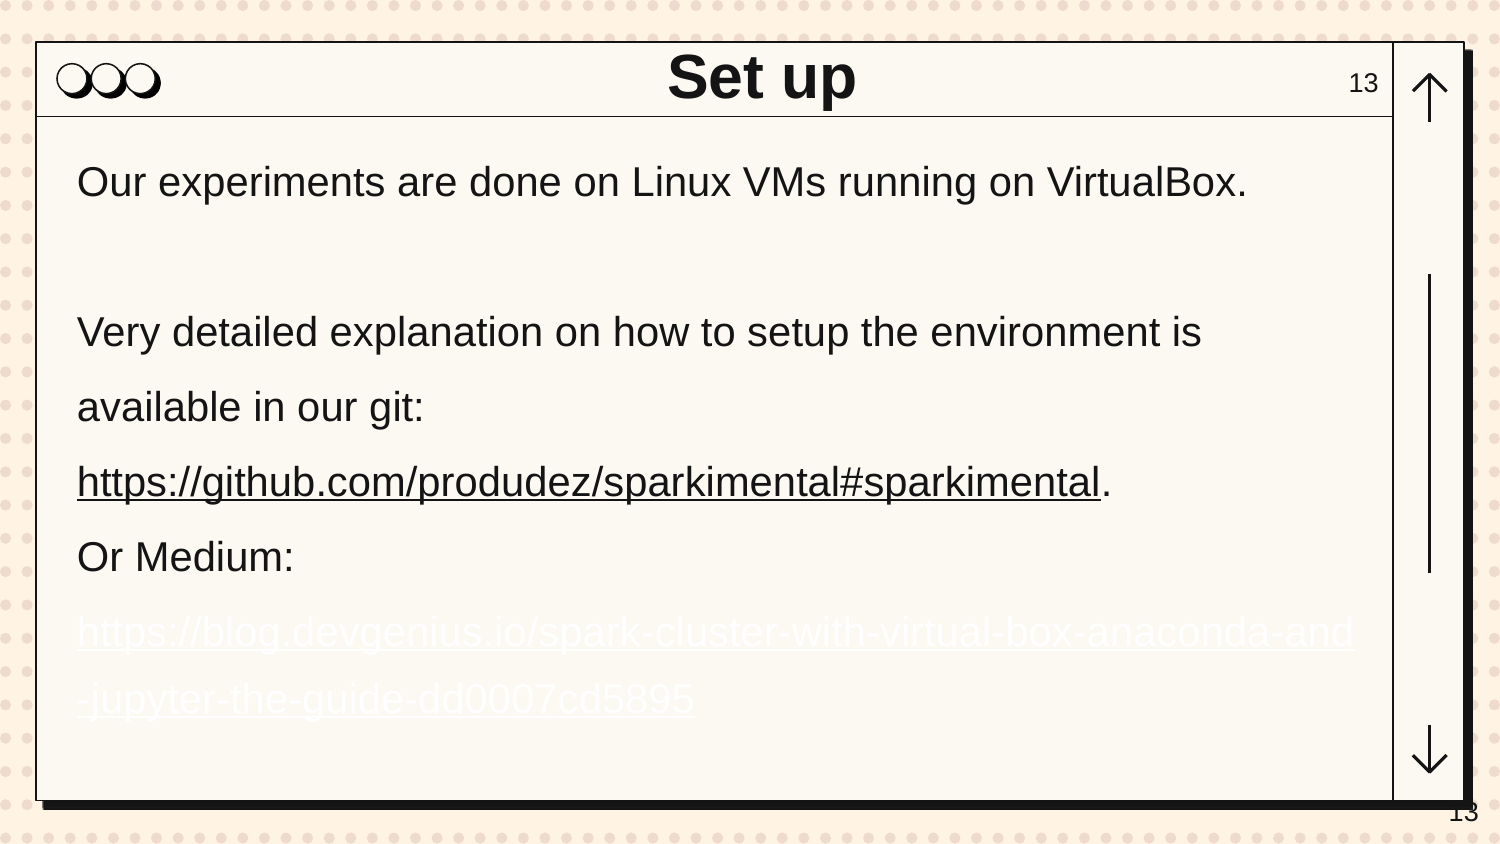

# Set up
13
Our experiments are done on Linux VMs running on VirtualBox.

Very detailed explanation on how to setup the environment is available in our git:
https://github.com/produdez/sparkimental#sparkimental.
Or Medium:
https://blog.devgenius.io/spark-cluster-with-virtual-box-anaconda-and-jupyter-the-guide-dd0007cd5895

13